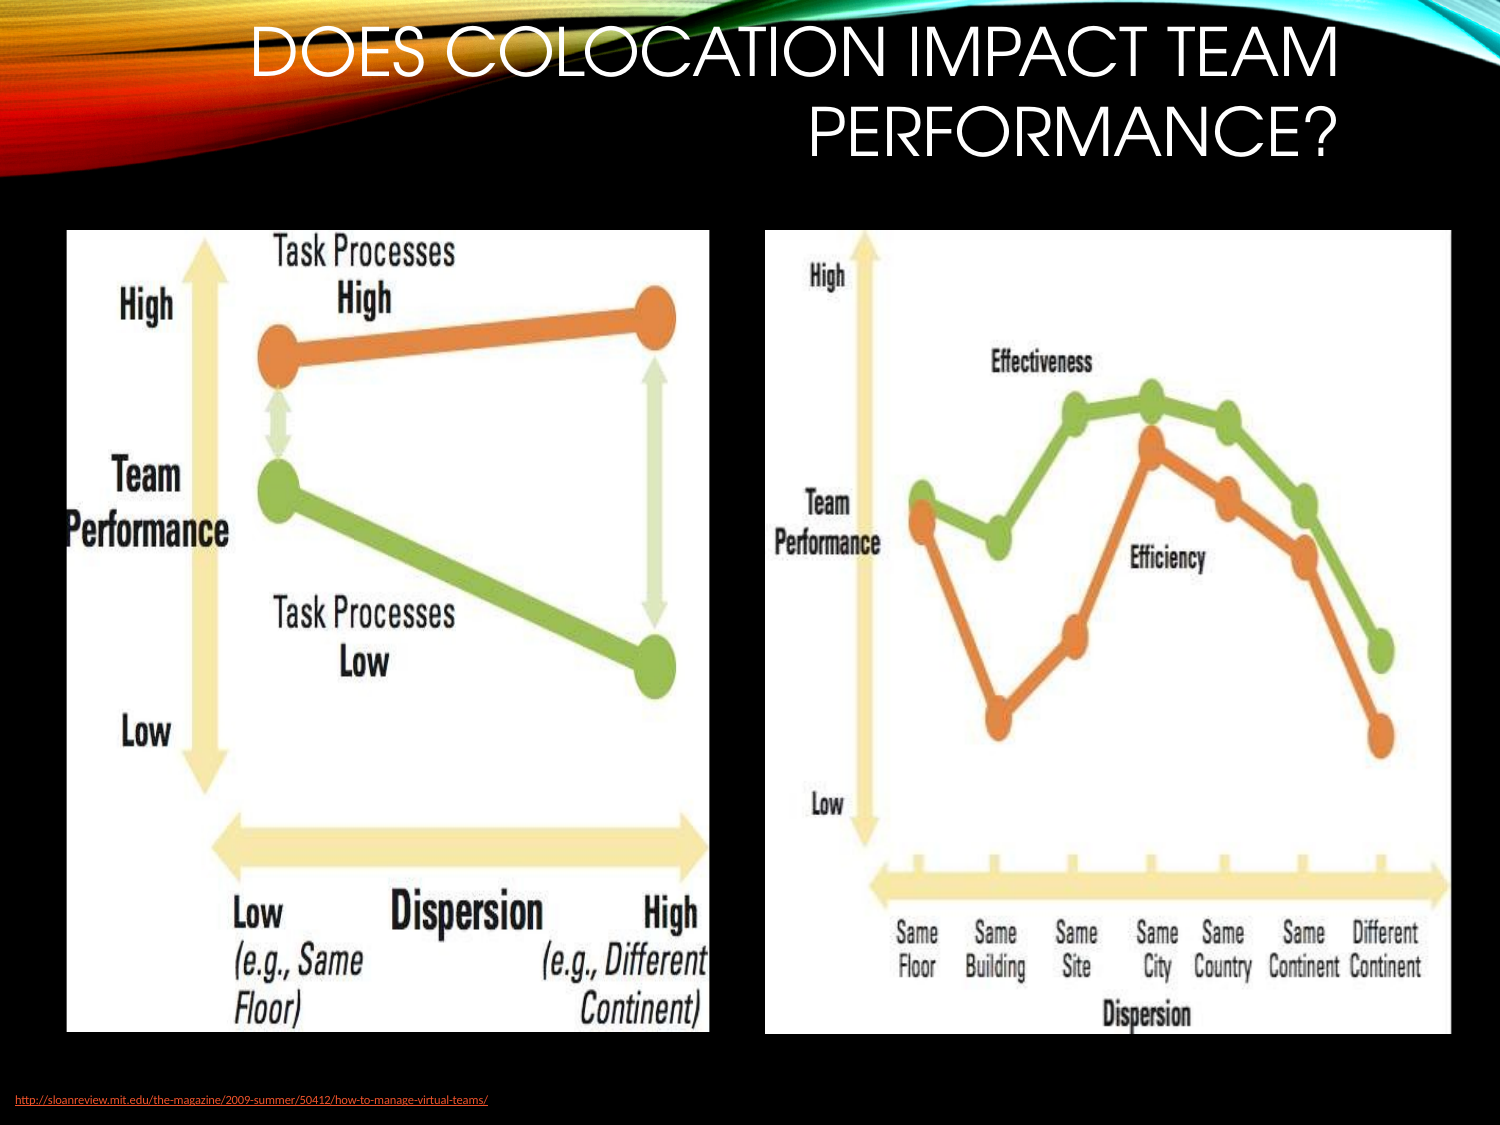

# does colocation impact team performance?

http://sloanreview.mit.edu/the-magazine/2009-summer/50412/how-to-manage-virtual-teams/